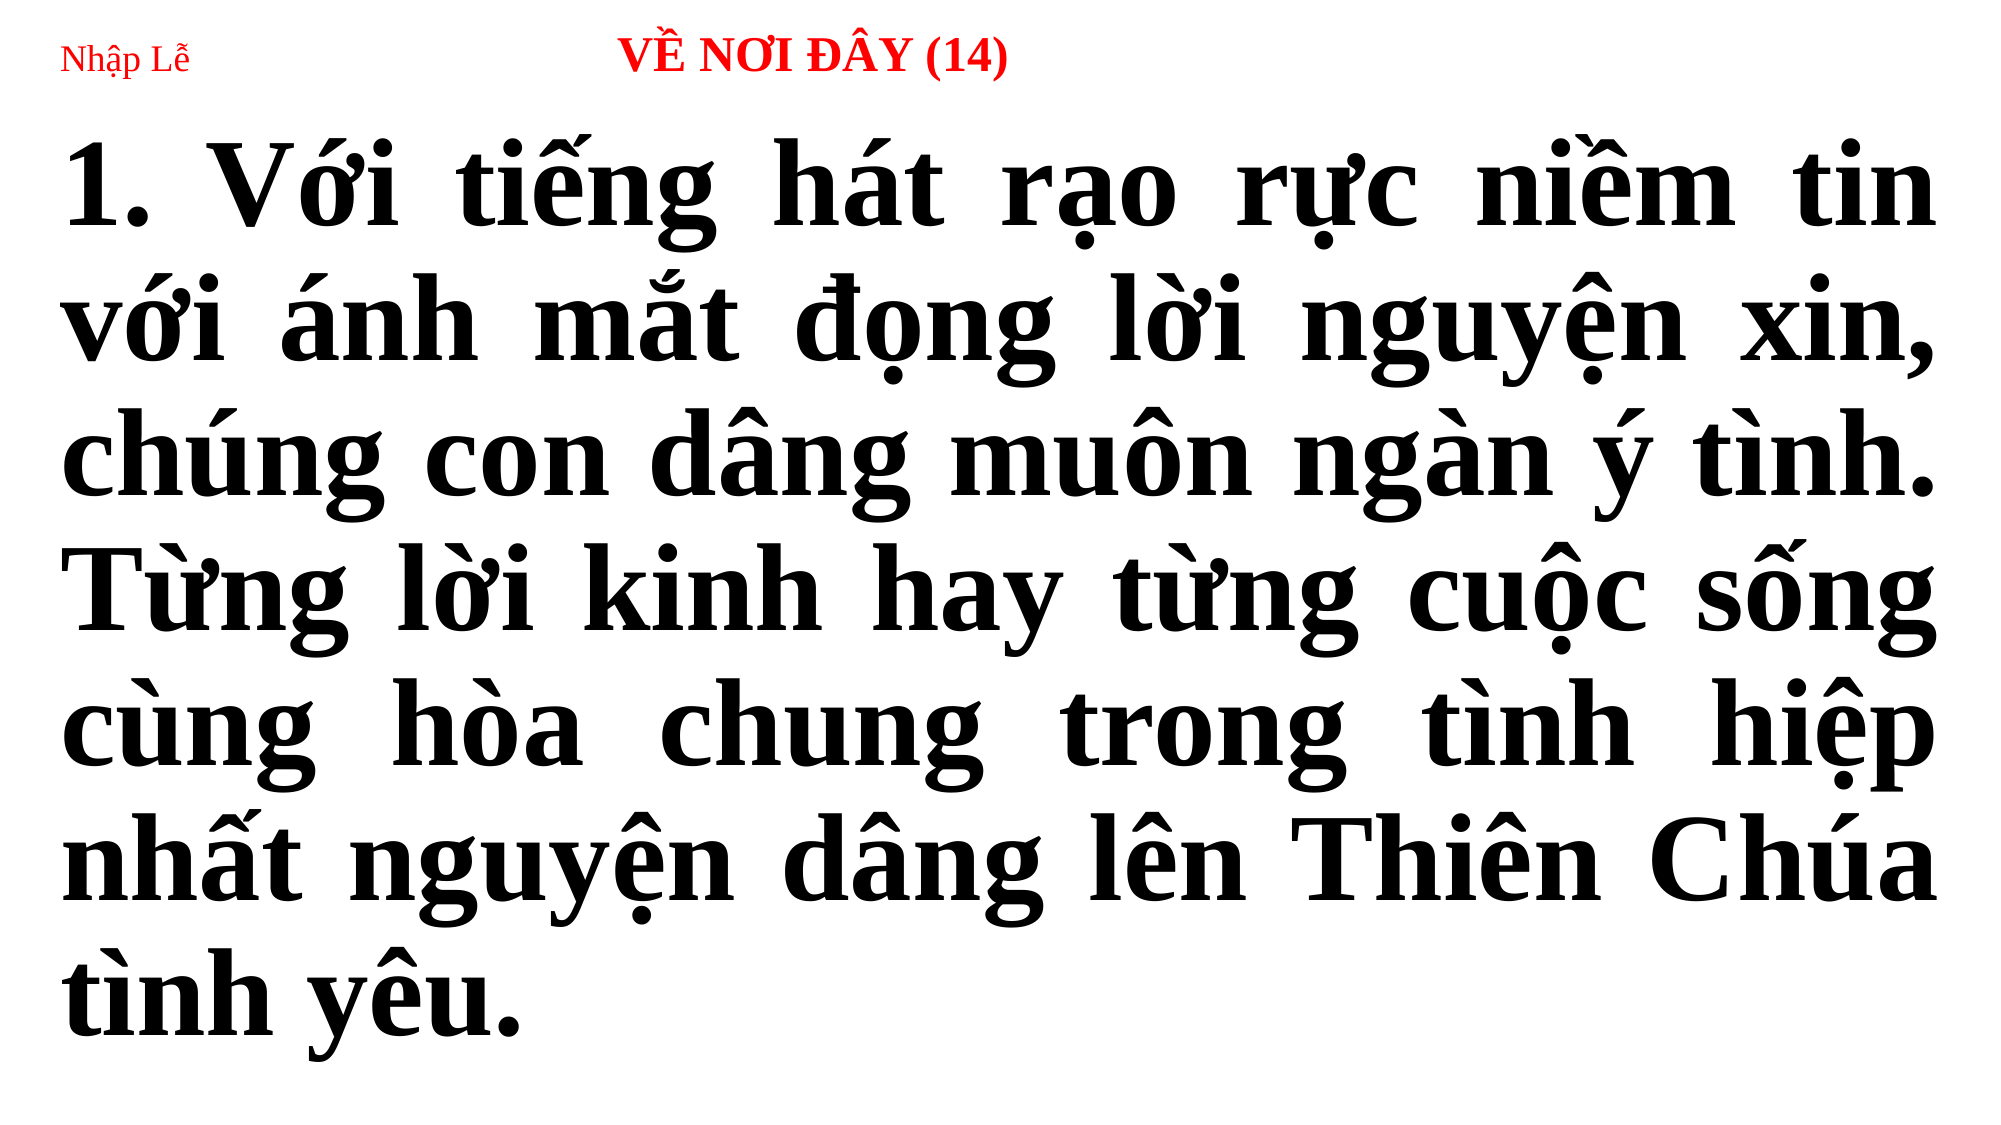

# Nhập Lễ                                             VỀ NƠI ĐÂY (14)
1. Với tiếng hát rạo rực niềm tin với ánh mắt đọng lời nguyện xin, chúng con dâng muôn ngàn ý tình. Từng lời kinh hay từng cuộc sống cùng hòa chung trong tình hiệp nhất nguyện dâng lên Thiên Chúa tình yêu.